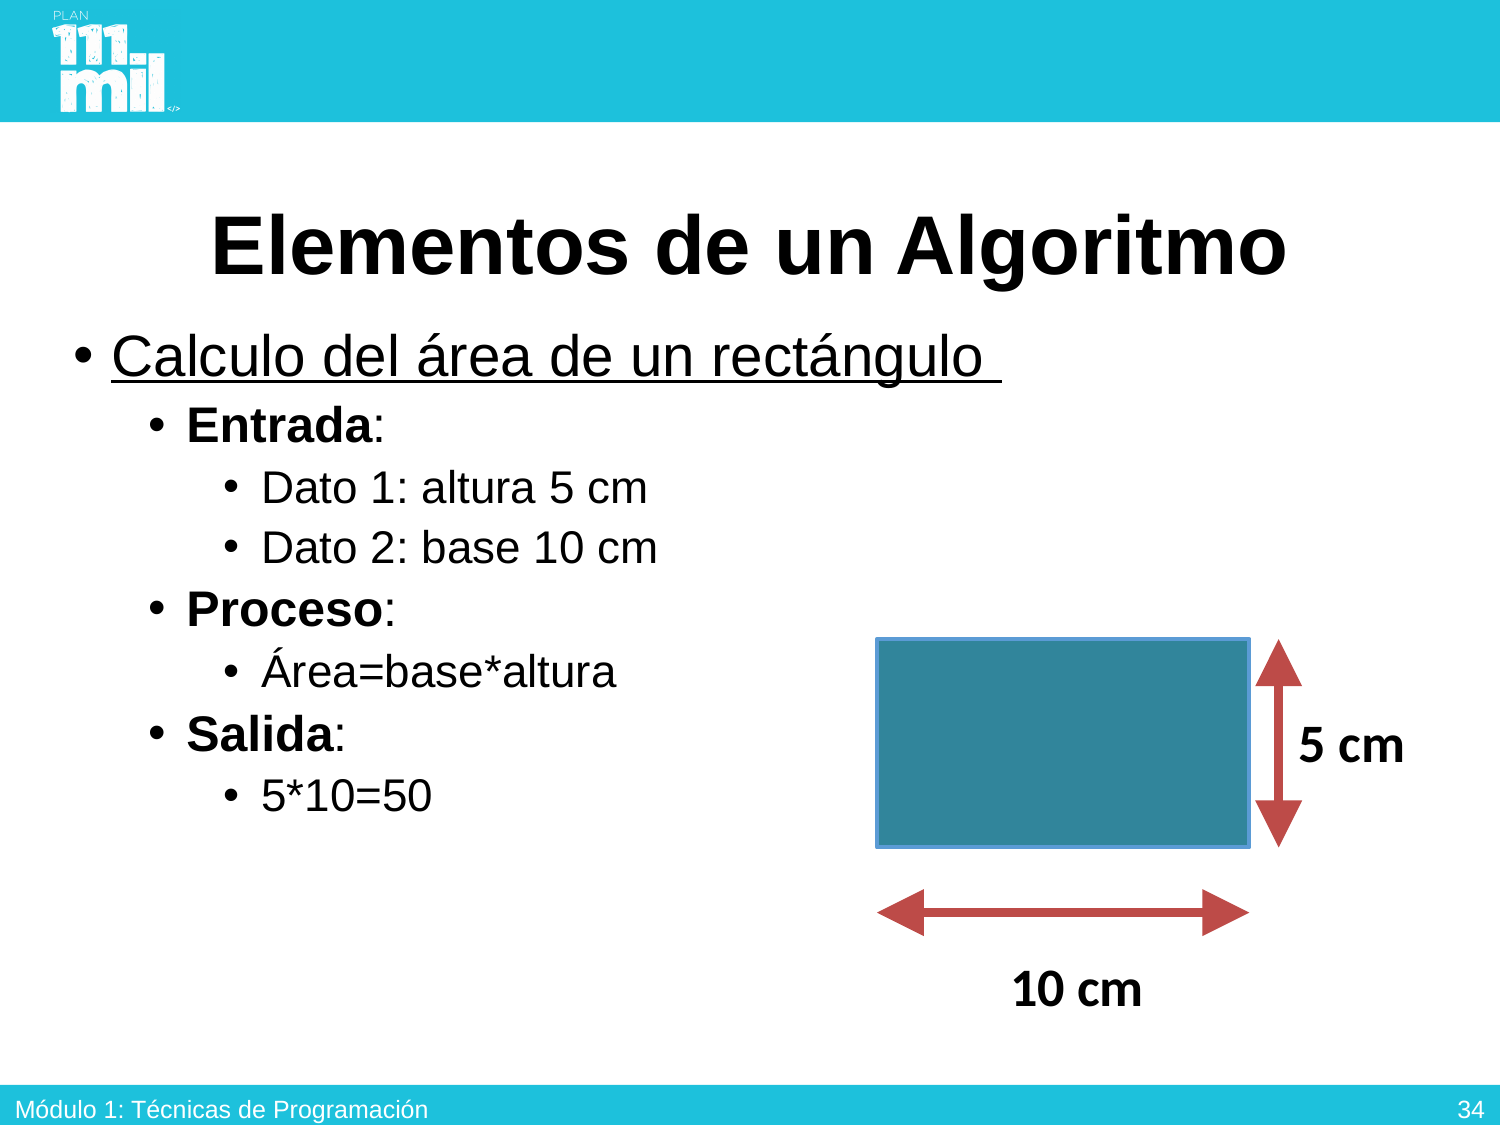

# Elementos de un Algoritmo
Calculo del área de un rectángulo
Entrada:
Dato 1: altura 5 cm
Dato 2: base 10 cm
Proceso:
Área=base*altura
Salida:
5*10=50

5 cm
10 cm
34
Módulo 1: Técnicas de Programación